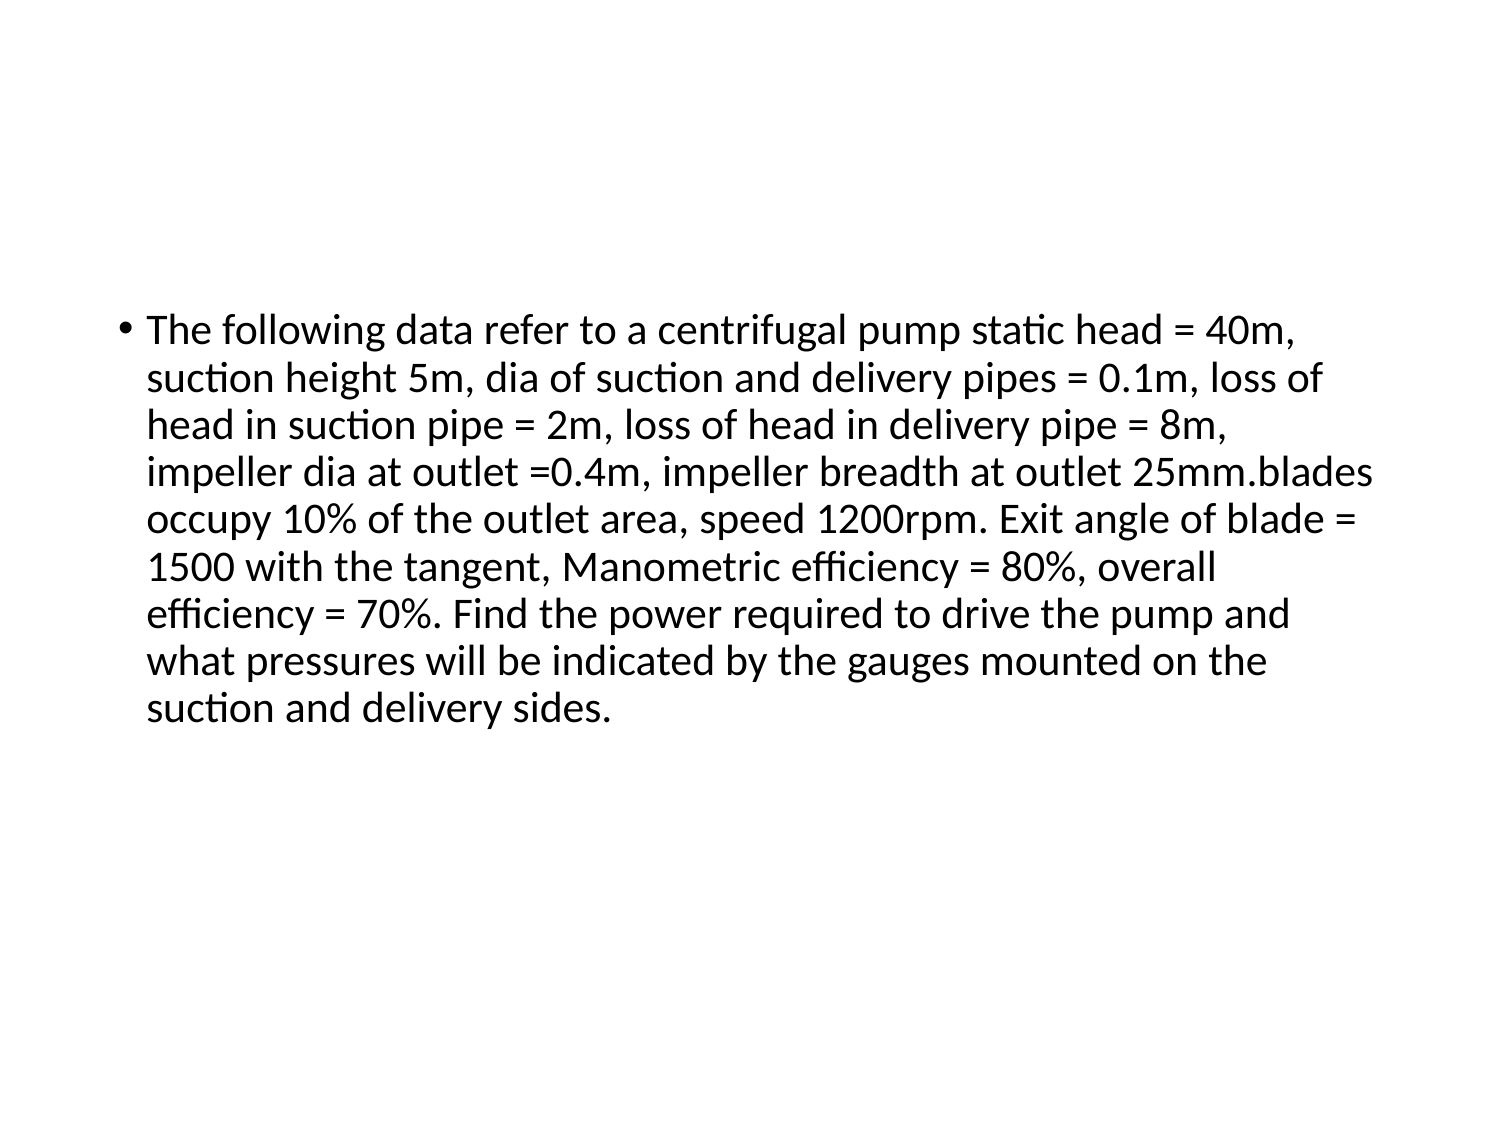

#
The following data refer to a centrifugal pump static head = 40m, suction height 5m, dia of suction and delivery pipes = 0.1m, loss of head in suction pipe = 2m, loss of head in delivery pipe = 8m, impeller dia at outlet =0.4m, impeller breadth at outlet 25mm.blades occupy 10% of the outlet area, speed 1200rpm. Exit angle of blade = 1500 with the tangent, Manometric efficiency = 80%, overall efficiency = 70%. Find the power required to drive the pump and what pressures will be indicated by the gauges mounted on the suction and delivery sides.